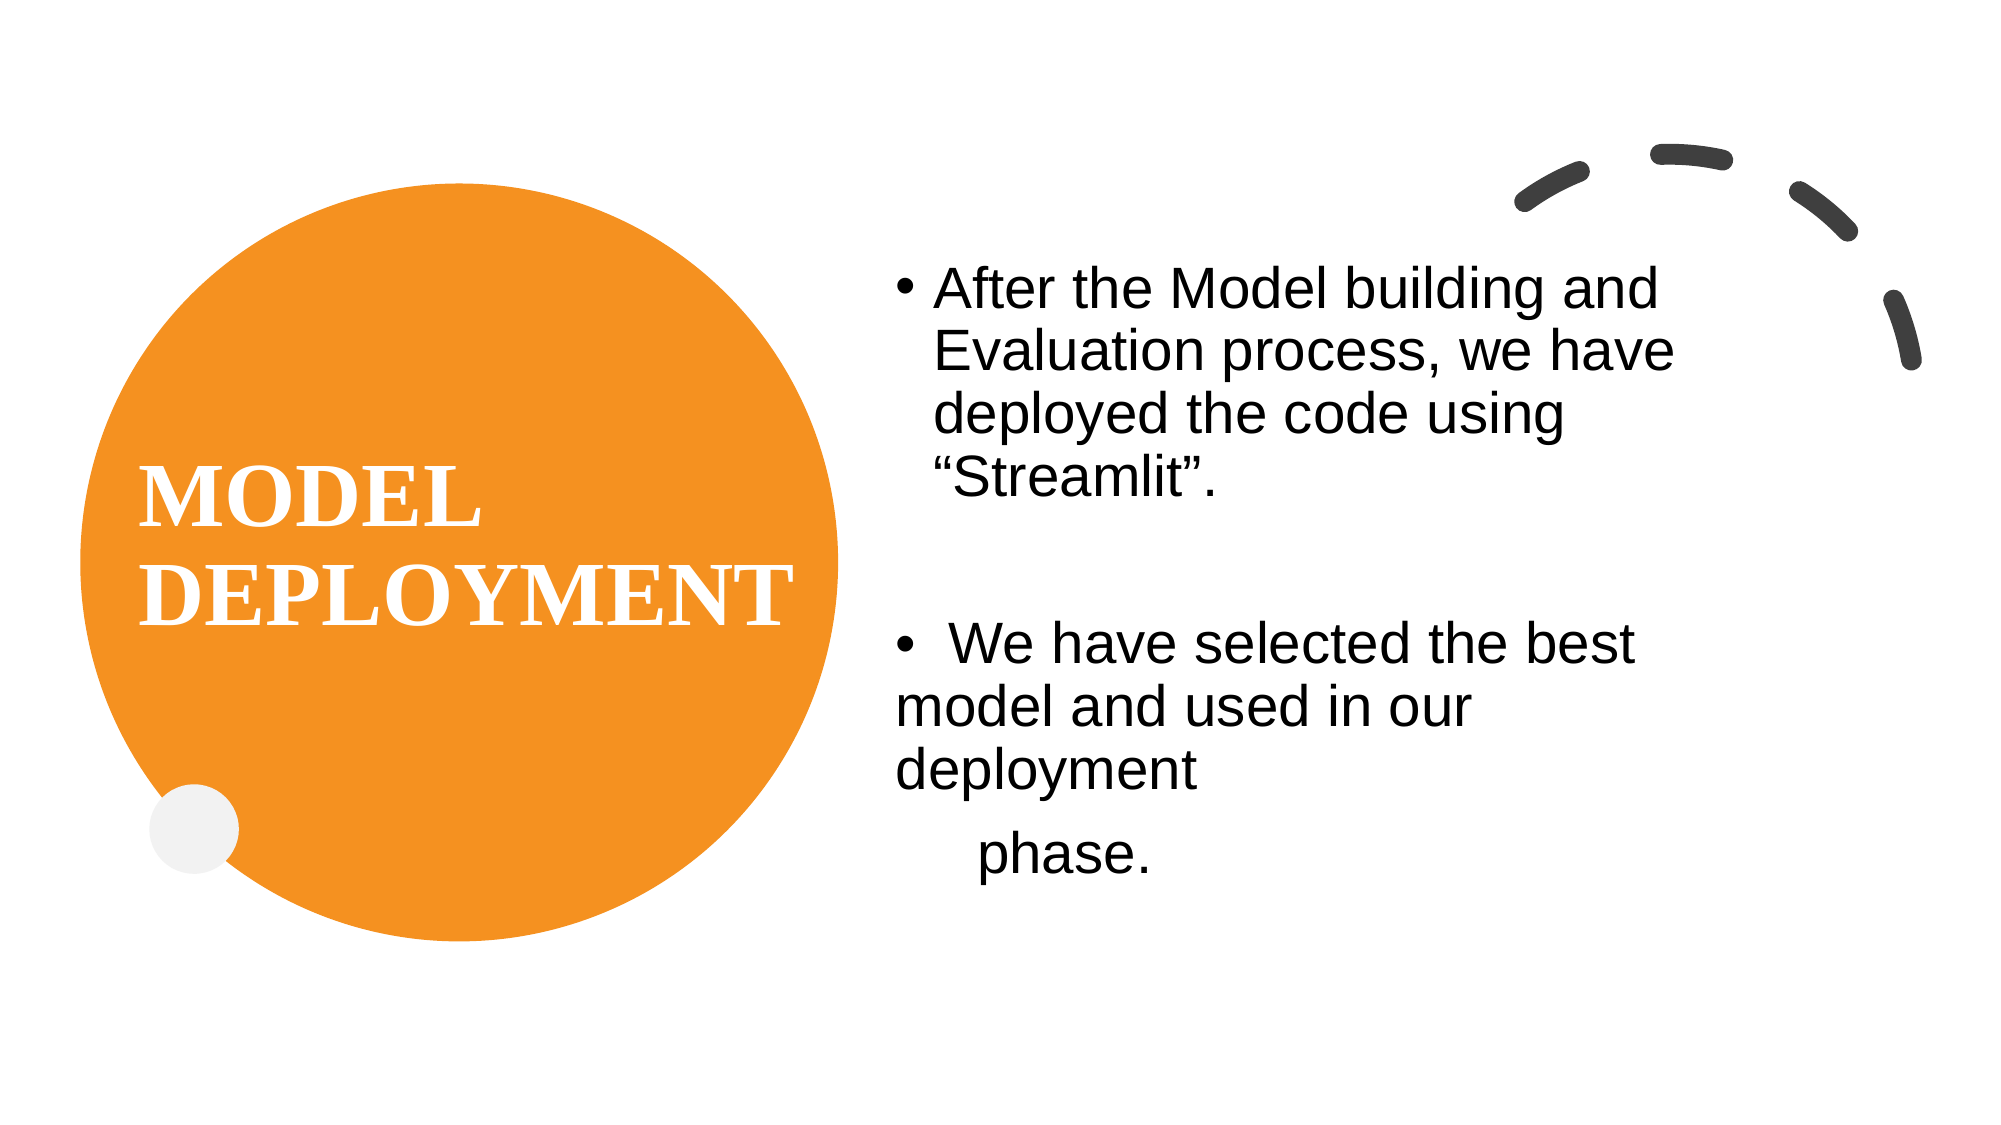

# MODEL DEPLOYMENT
After the Model building and Evaluation process, we have deployed the code using “Streamlit”.

•  We have selected the best model and used in our deployment
     phase.